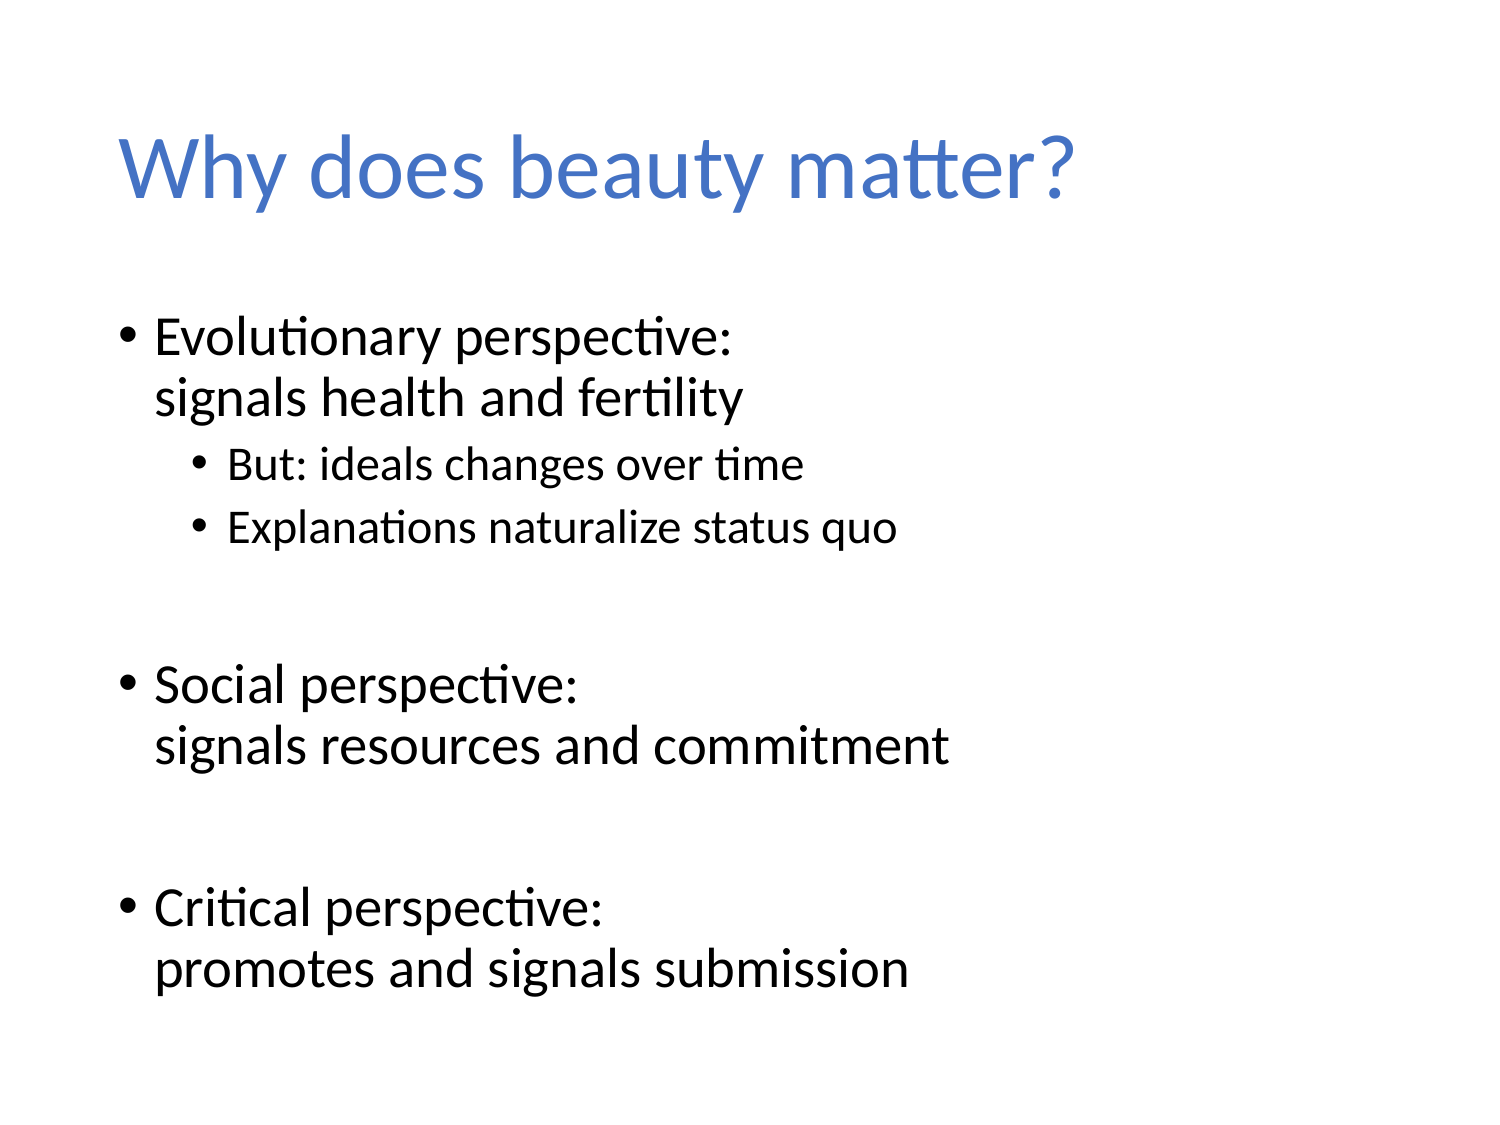

# Why does beauty matter?
Evolutionary perspective:
signals health and fertility
But: ideals changes over time
Explanations naturalize status quo

Social perspective:
signals resources and commitment

Critical perspective:
promotes and signals submission